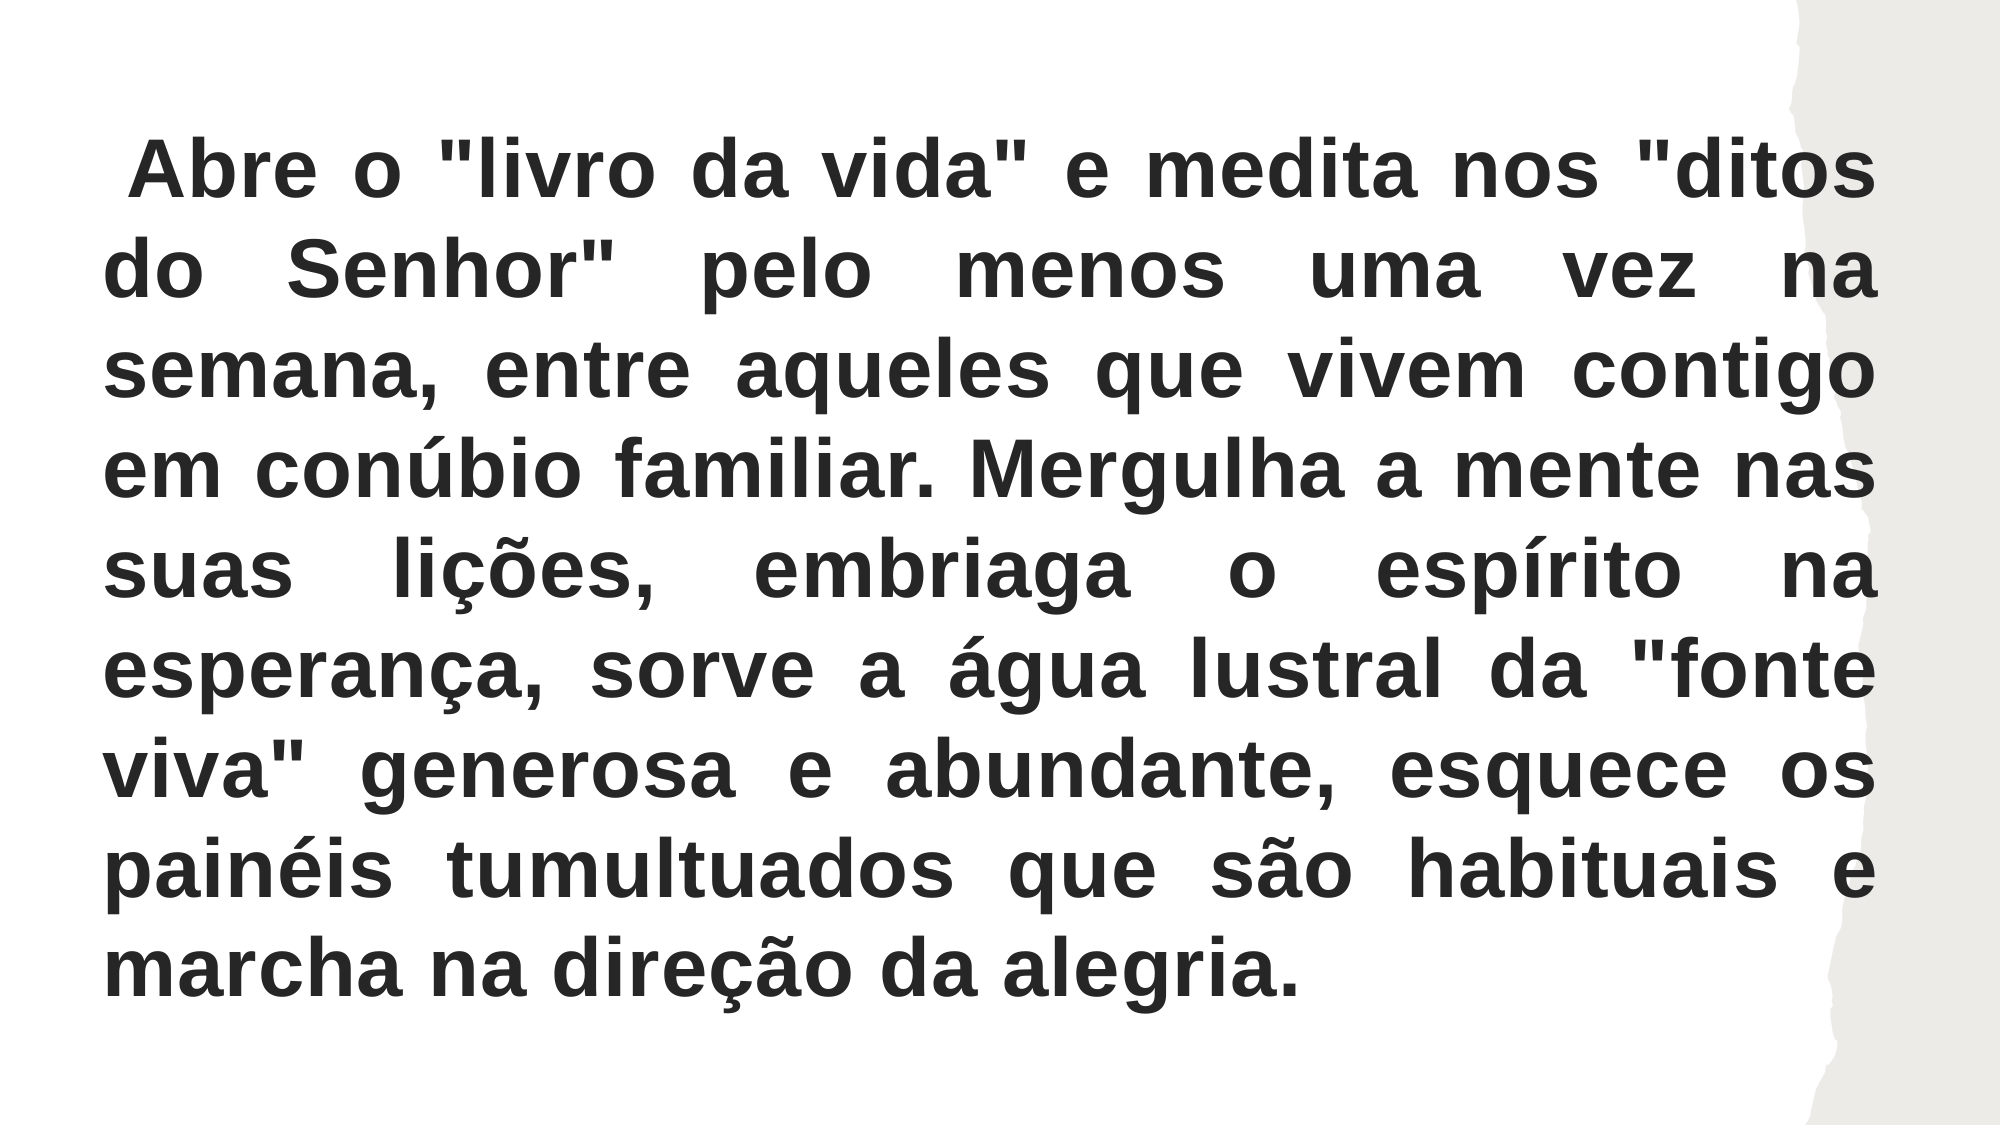

Abre o "livro da vida" e medita nos "ditos do Senhor" pelo menos uma vez na semana, entre aqueles que vivem contigo em conúbio familiar. Mergulha a mente nas suas lições, embriaga o espírito na esperança, sorve a água lustral da "fonte viva" generosa e abundante, esquece os painéis tumultuados que são habituais e marcha na direção da alegria.